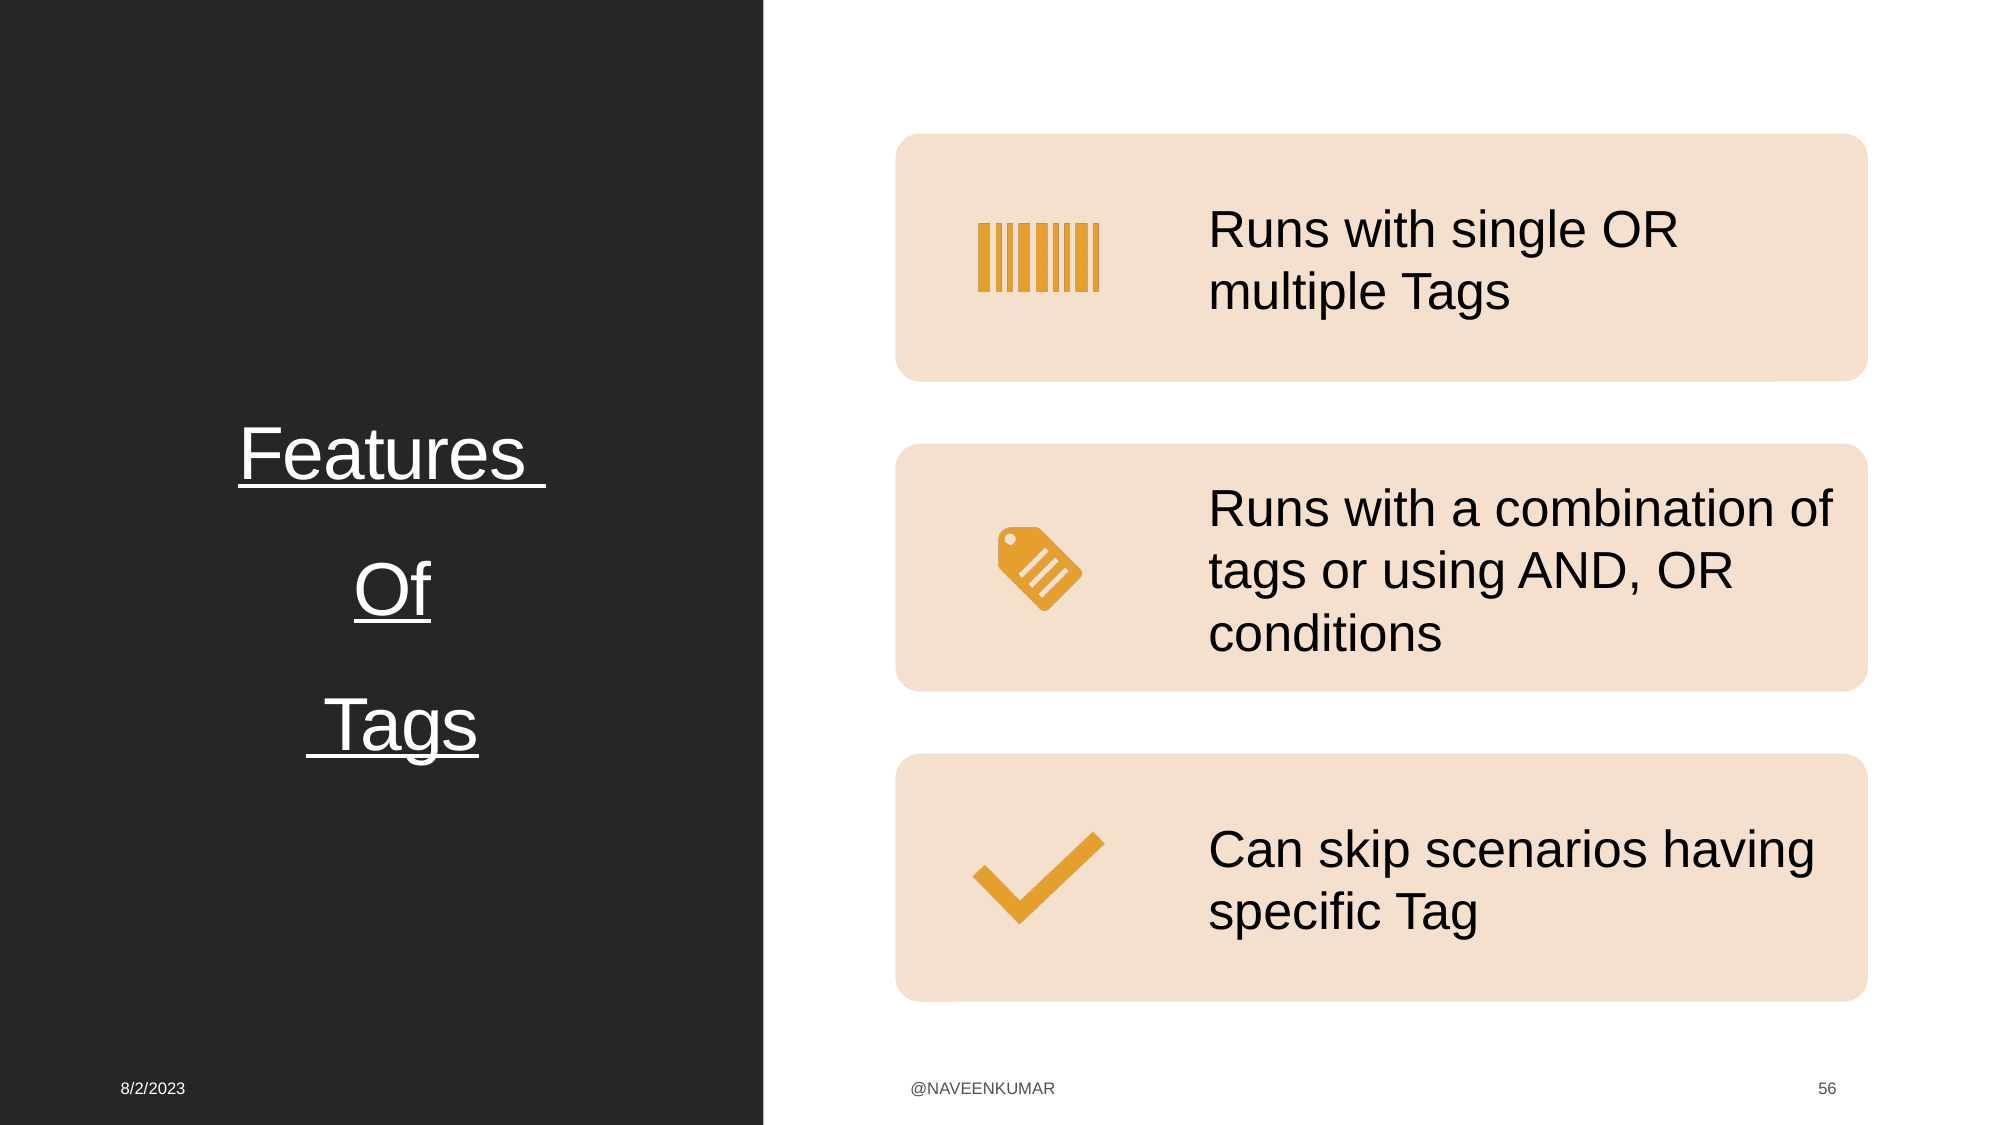

Runs with single OR multiple Tags
Runs with a combination of tags or using AND, OR conditions
Can skip scenarios having specific Tag
# Features Of Tags
8/2/2023
@NAVEENKUMAR
56